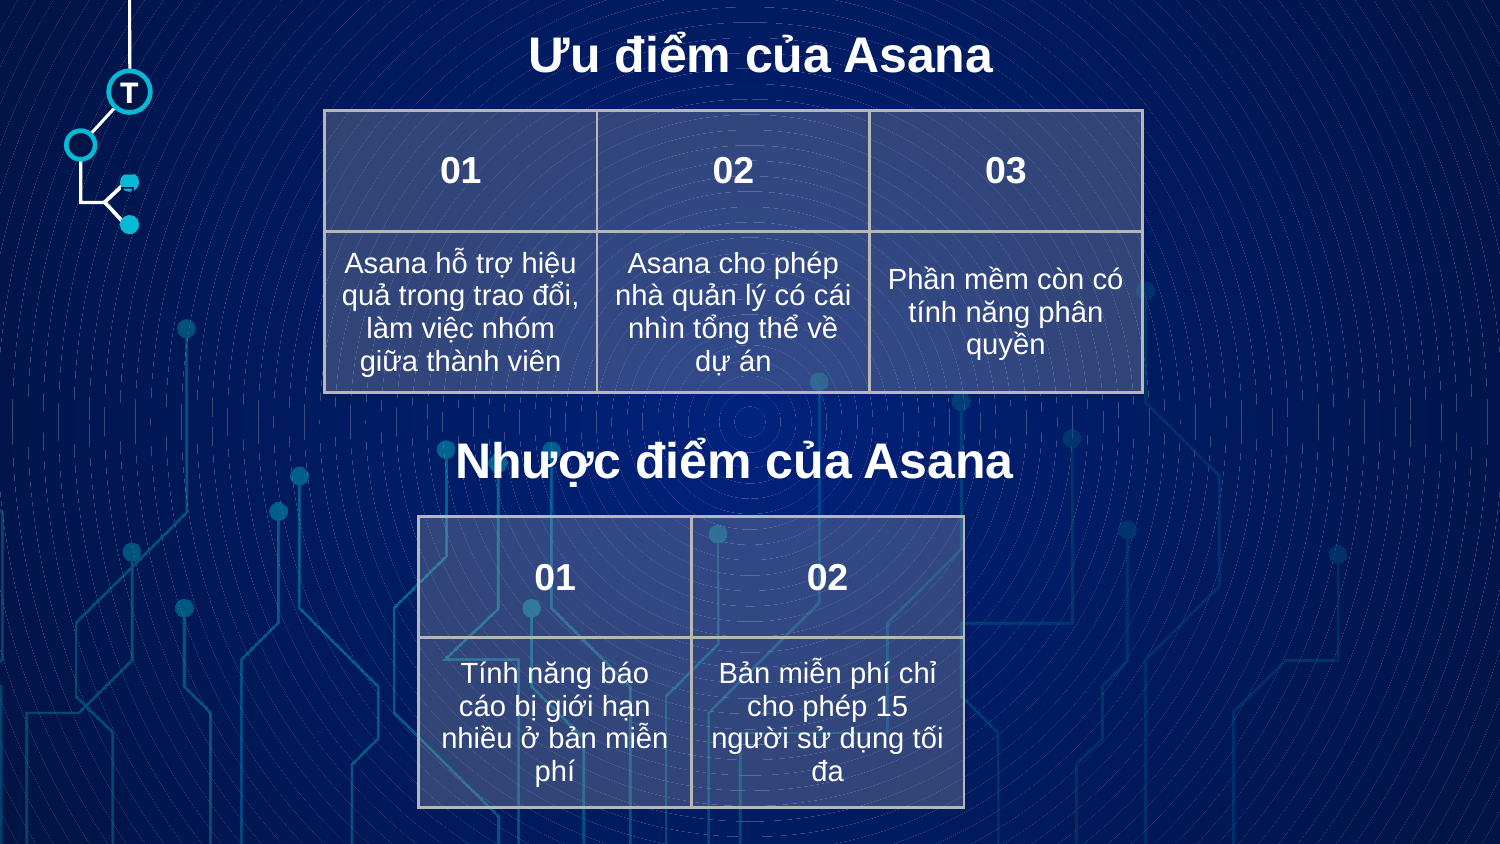

Ưu điểm của Asana
T
| 01 | 02 | 03 |
| --- | --- | --- |
| Asana hỗ trợ hiệu quả trong trao đổi, làm việc nhóm giữa thành viên | Asana cho phép nhà quản lý có cái nhìn tổng thể về dự án | Phần mềm còn có tính năng phân quyền |

🠺

🠺
    Nhược điểm của Asana
| 01 | 02 |
| --- | --- |
| Tính năng báo cáo bị giới hạn nhiều ở bản miễn phí | Bản miễn phí chỉ cho phép 15 người sử dụng tối đa |